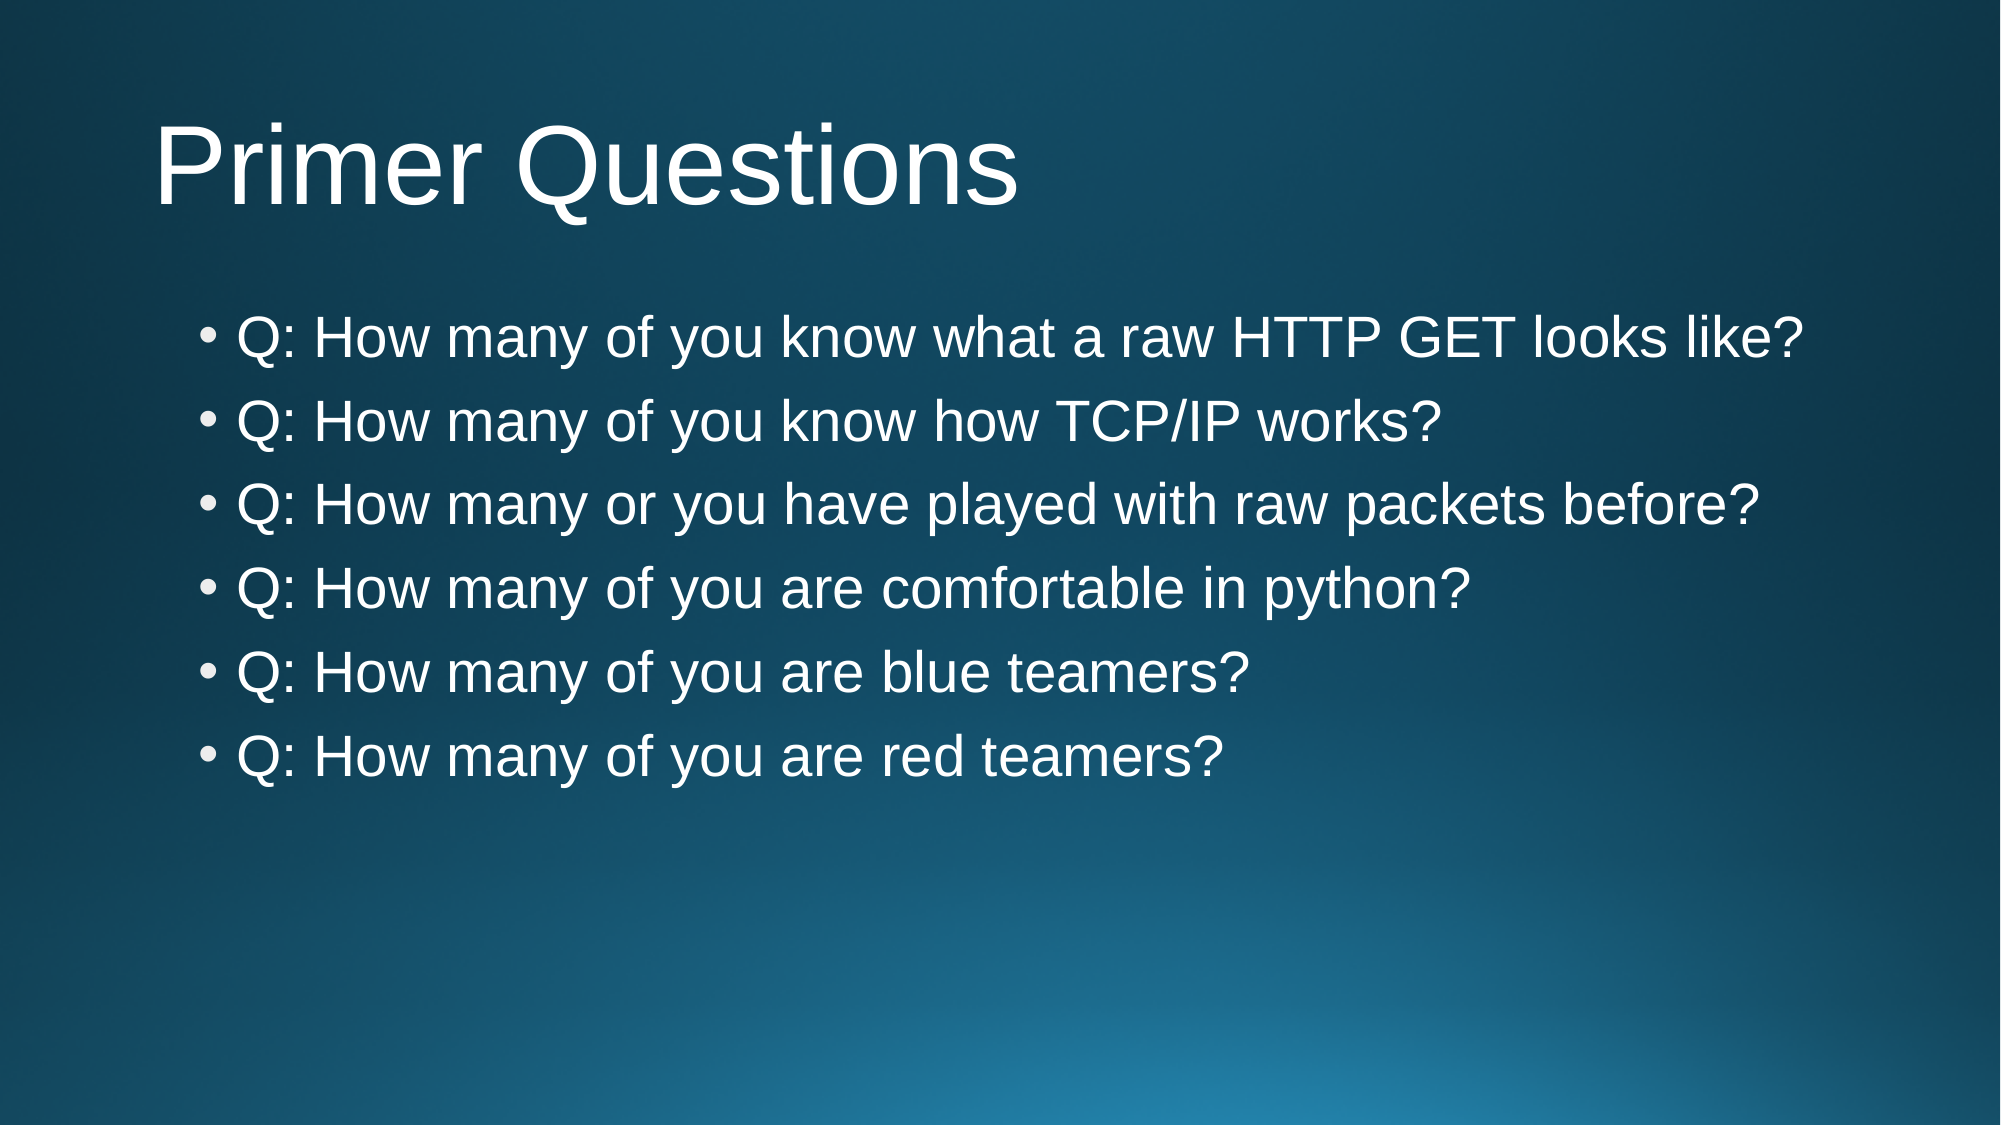

# Primer Questions
Q: How many of you know what a raw HTTP GET looks like?
Q: How many of you know how TCP/IP works?
Q: How many or you have played with raw packets before?
Q: How many of you are comfortable in python?
Q: How many of you are blue teamers?
Q: How many of you are red teamers?